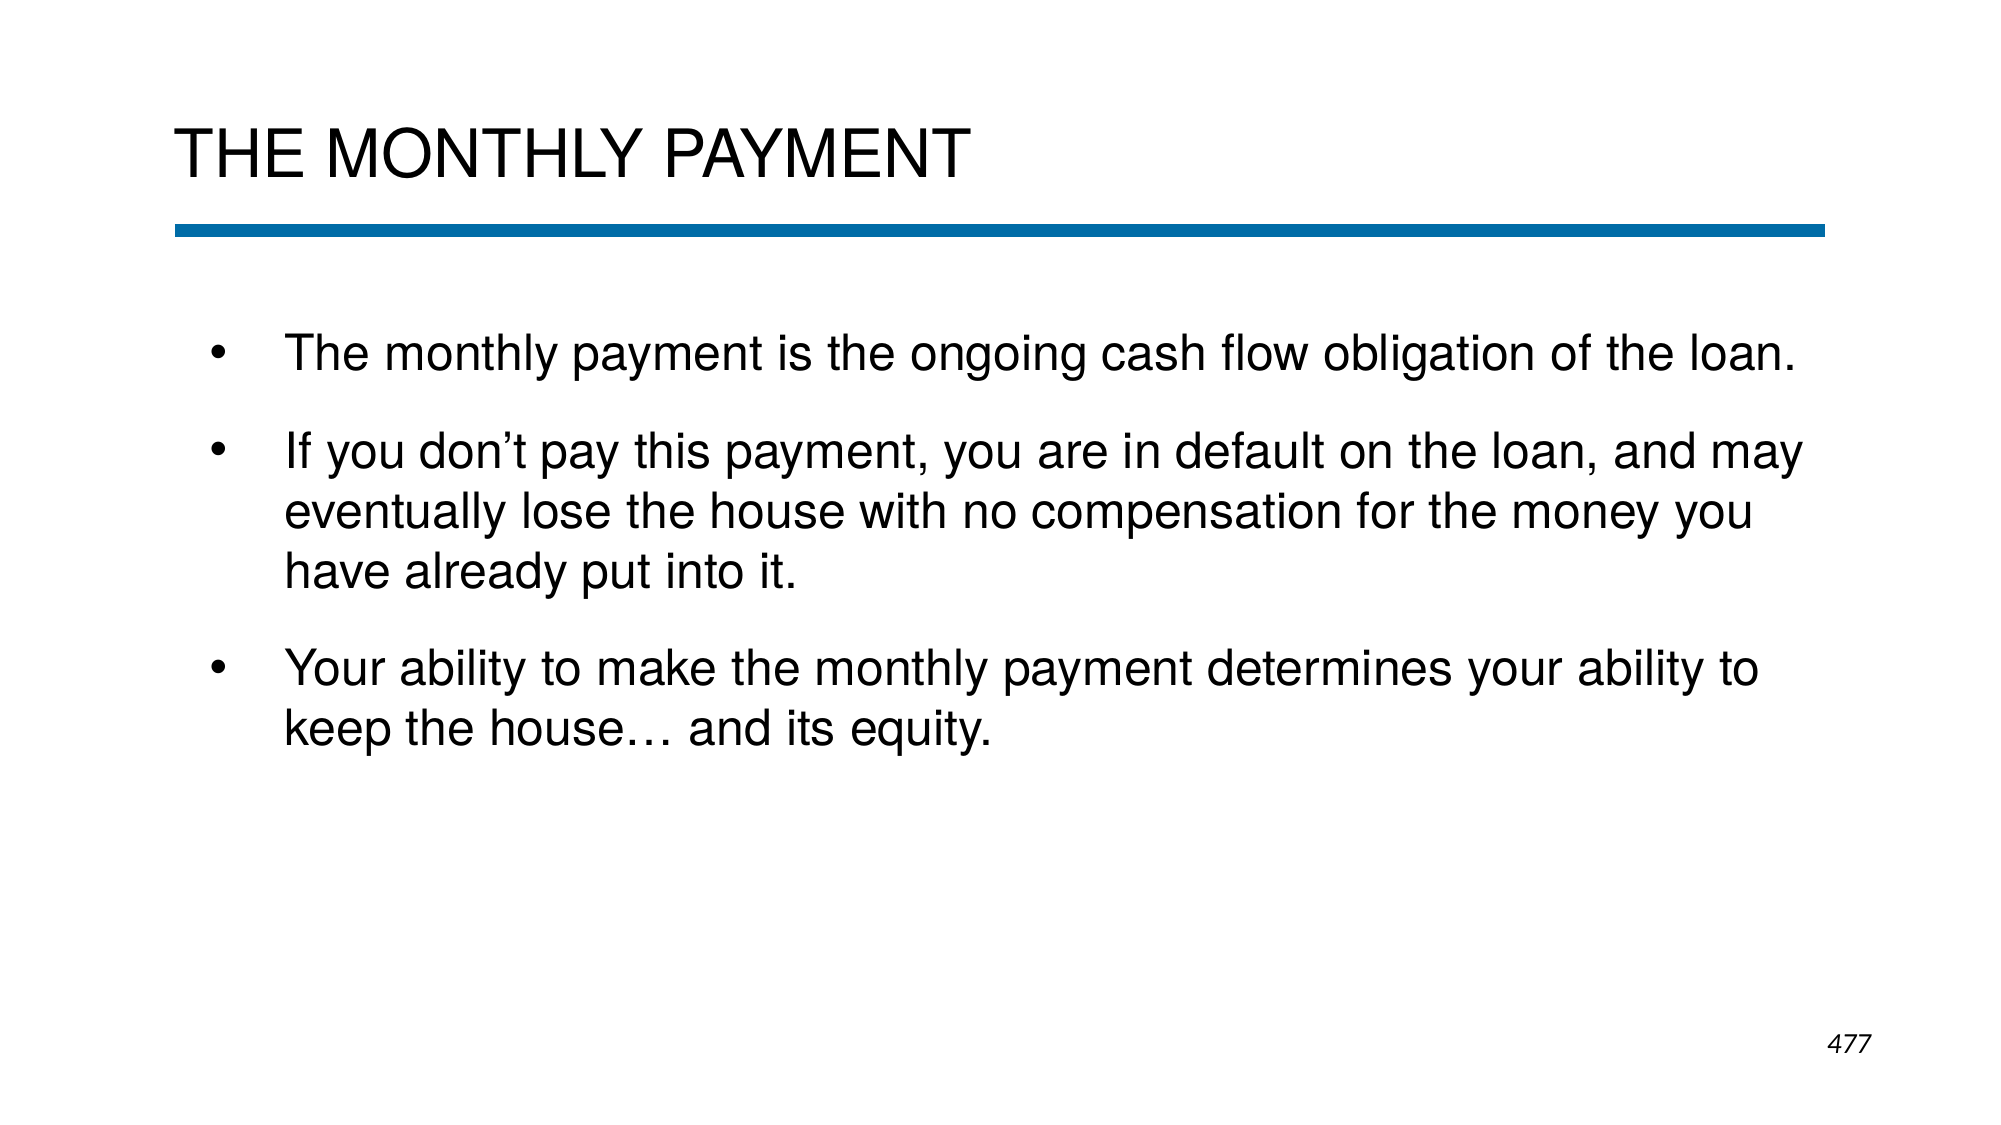

# The Monthly Payment
The monthly payment is the ongoing cash flow obligation of the loan.
If you don’t pay this payment, you are in default on the loan, and may eventually lose the house with no compensation for the money you have already put into it.
Your ability to make the monthly payment determines your ability to keep the house… and its equity.

1-477